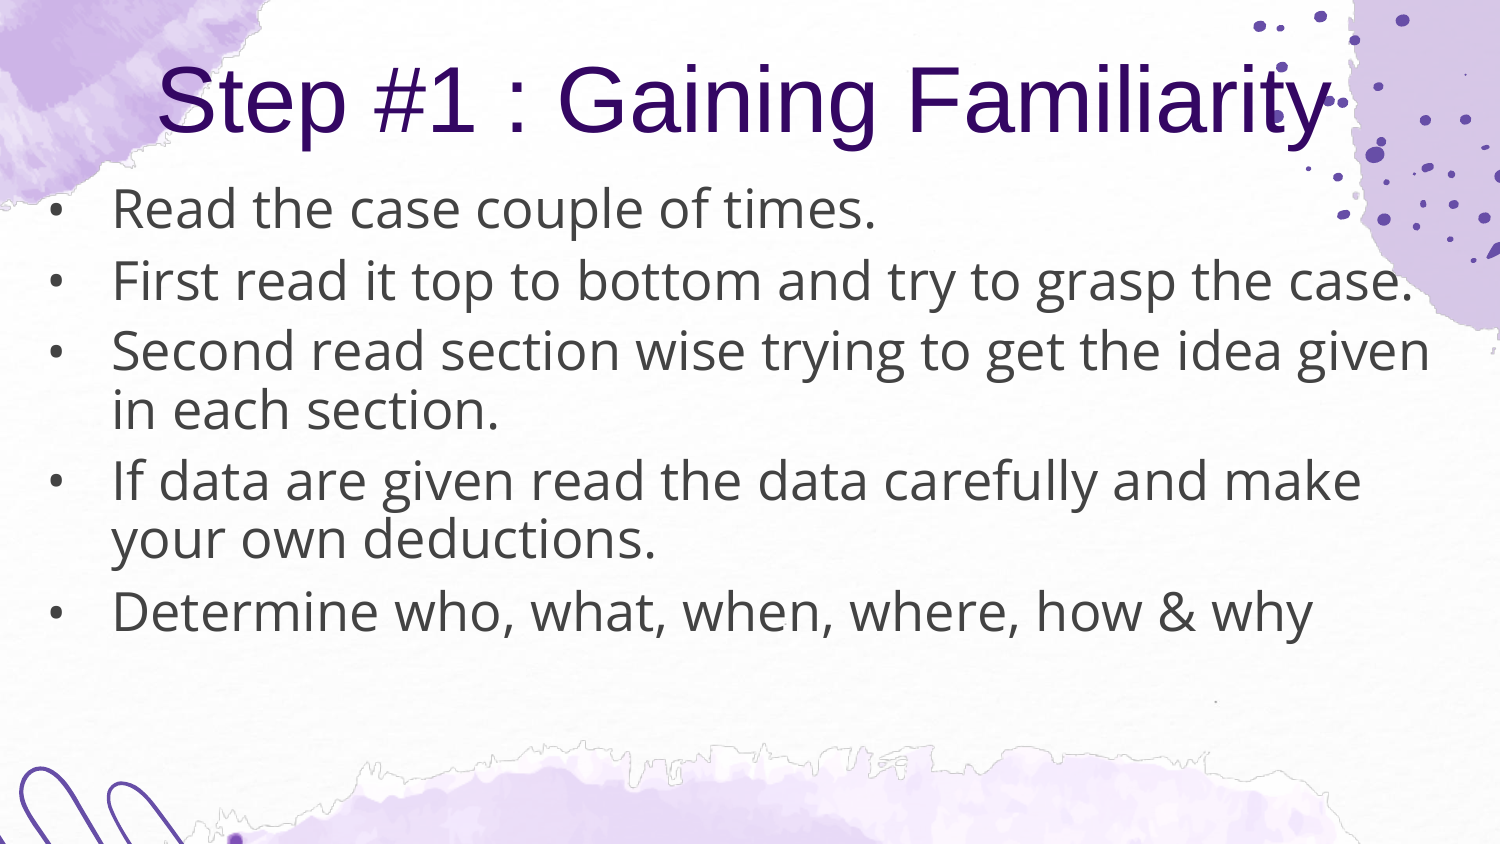

Step #1 : Gaining Familiarity
Read the case couple of times.
First read it top to bottom and try to grasp the case.
Second read section wise trying to get the idea given in each section.
If data are given read the data carefully and make your own deductions.
Determine who, what, when, where, how & why